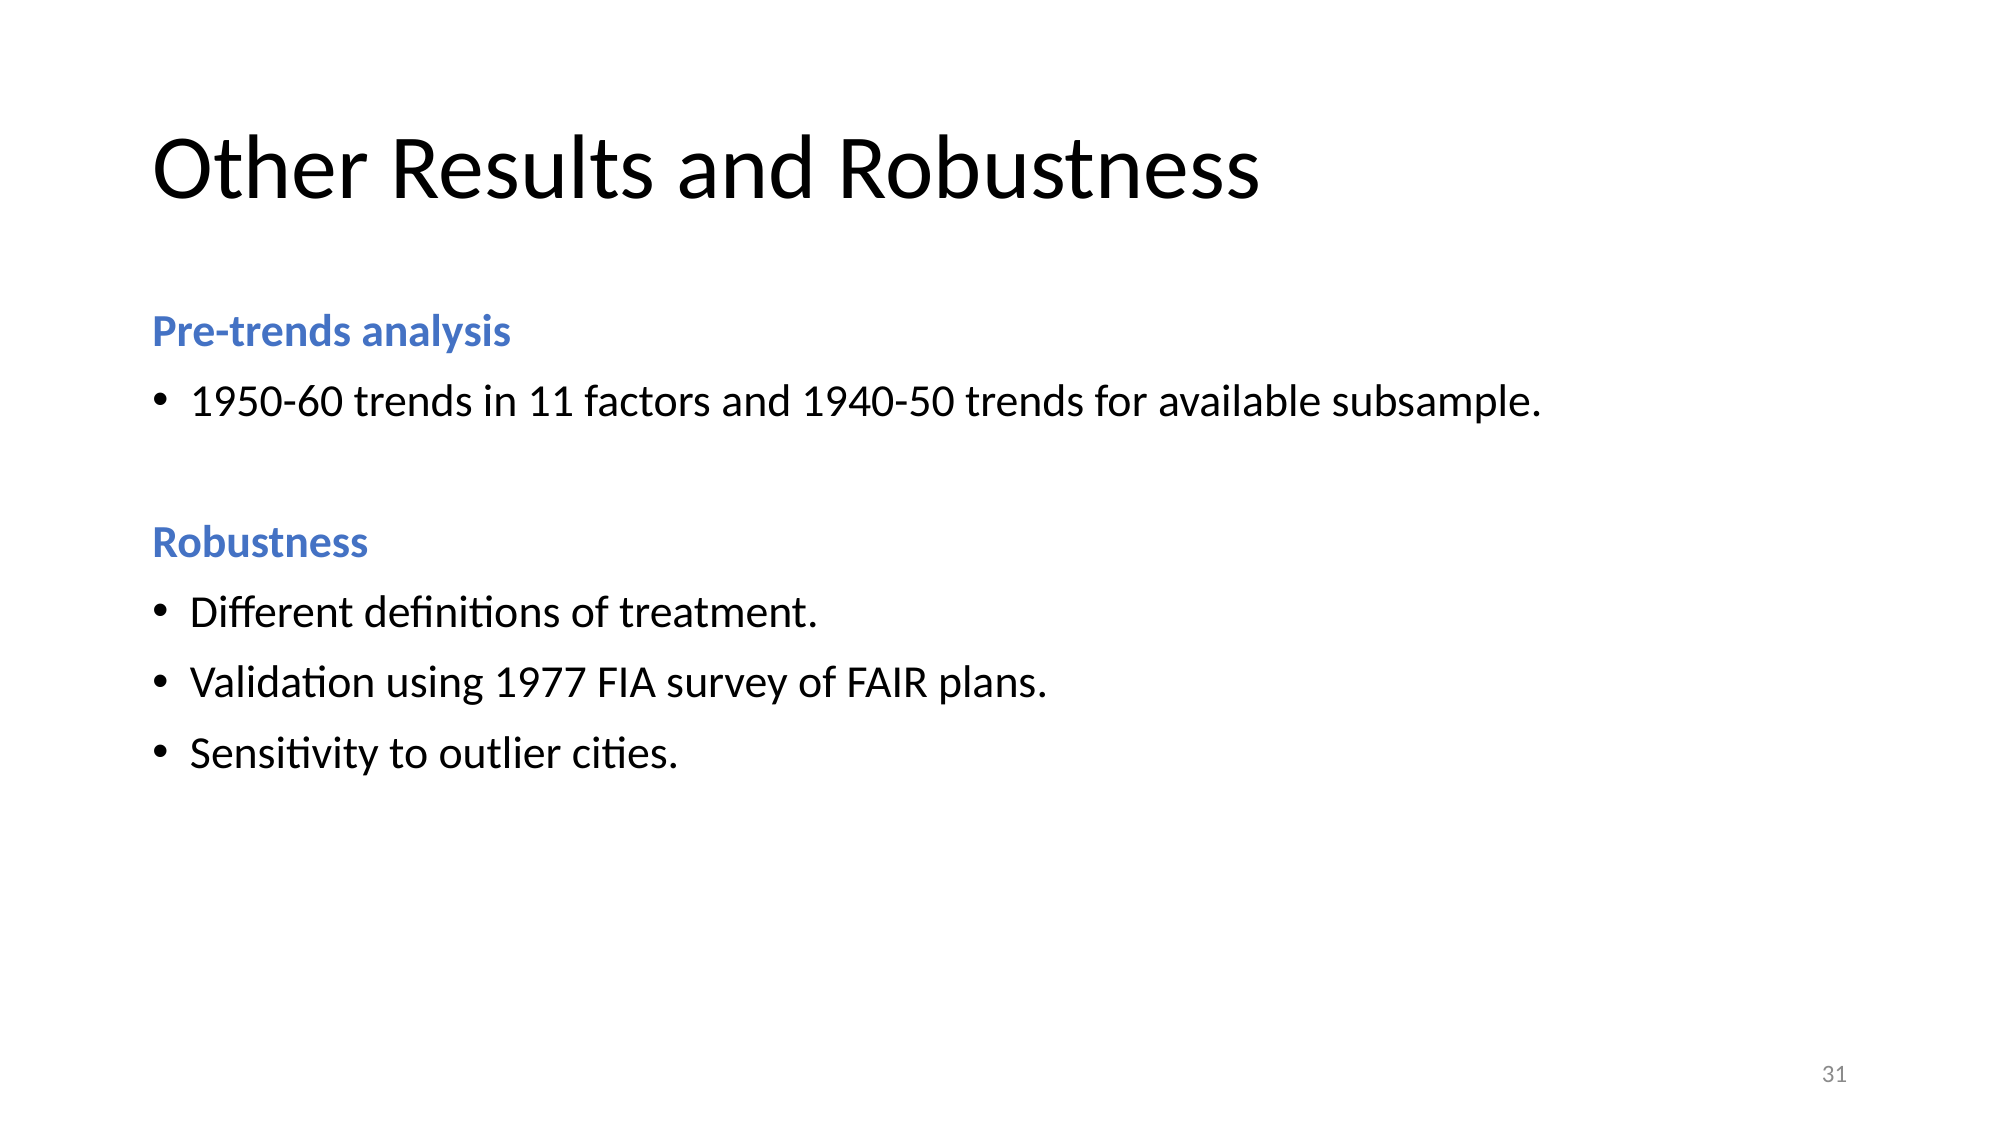

# Other Results and Robustness
Pre-trends analysis
1950-60 trends in 11 factors and 1940-50 trends for available subsample.

Robustness
Different definitions of treatment.
Validation using 1977 FIA survey of FAIR plans.
Sensitivity to outlier cities.

31